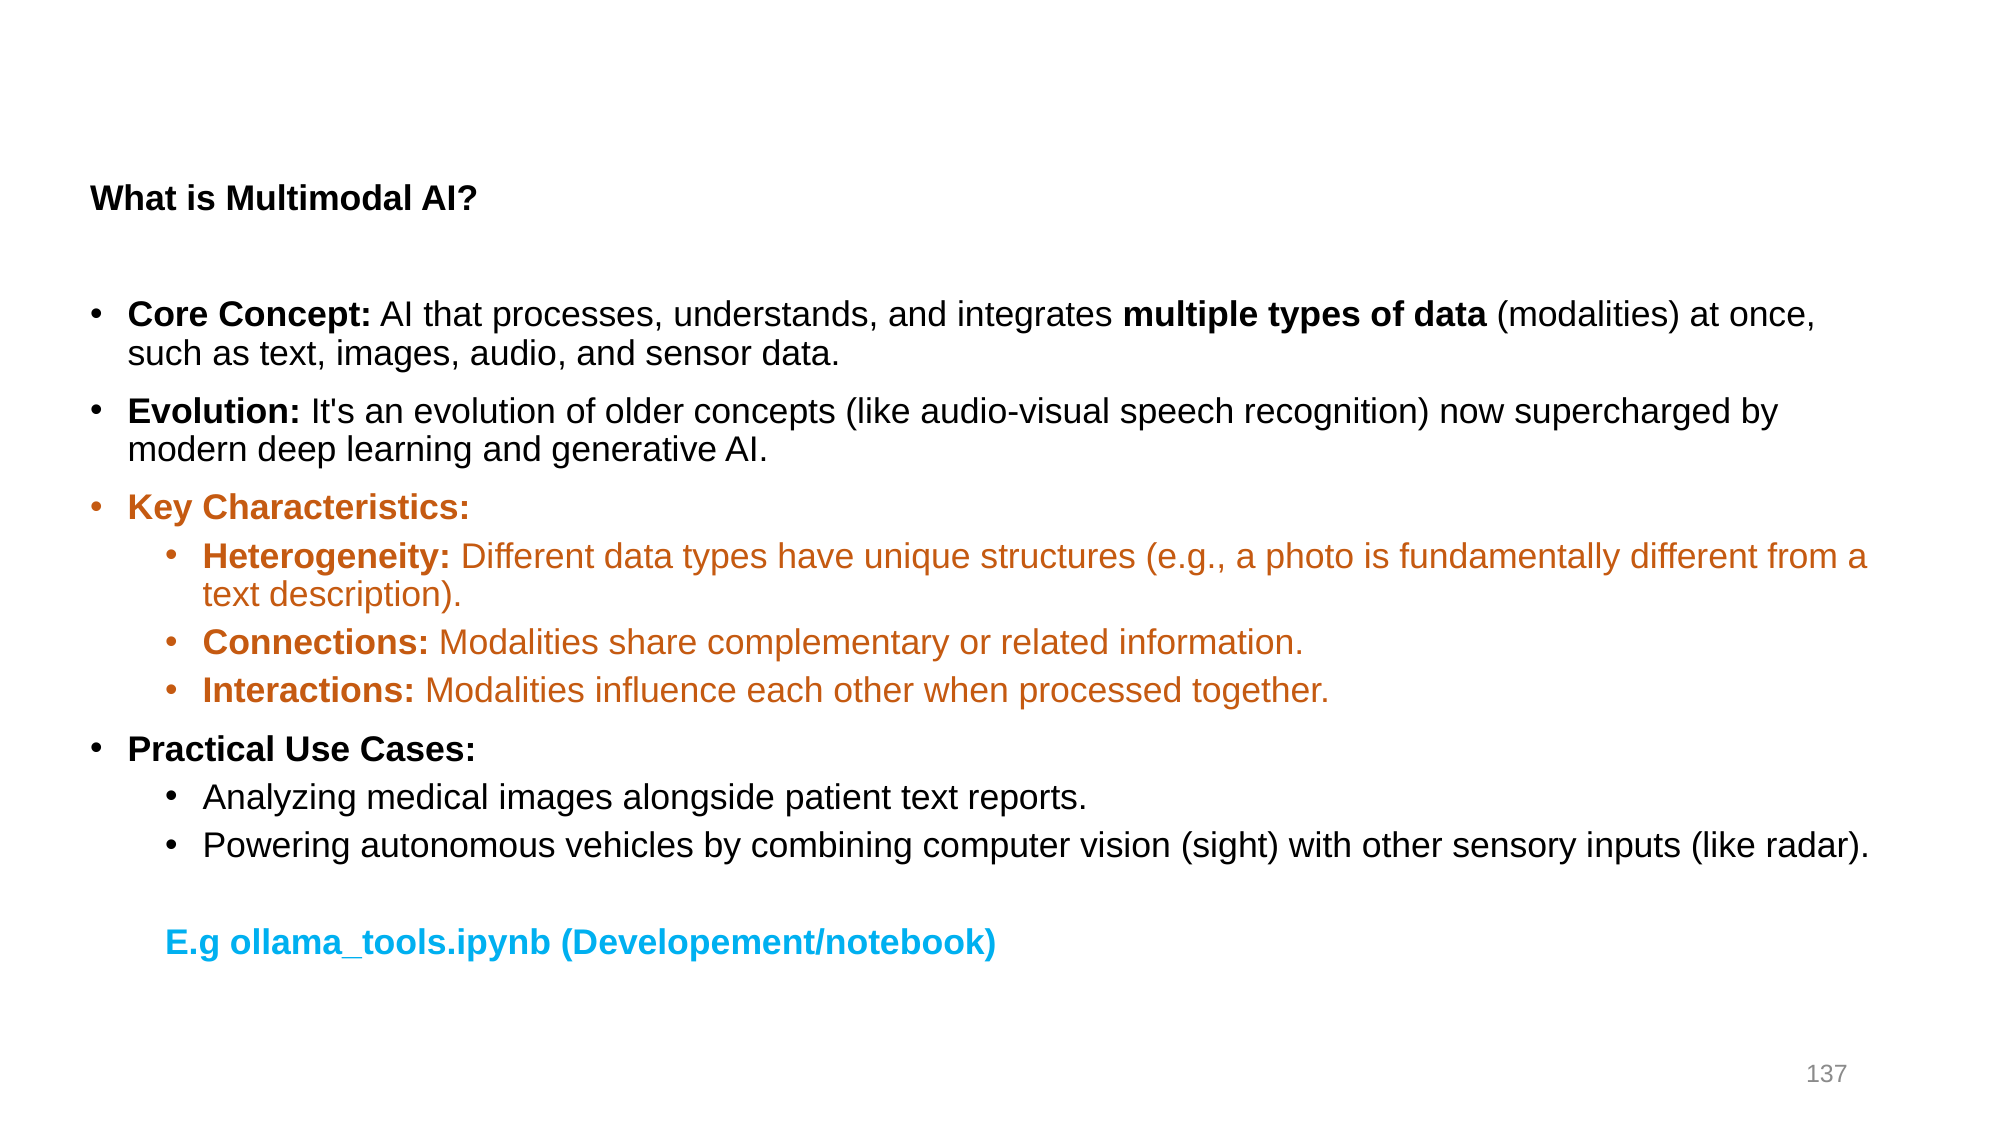

What is Multimodal AI?

Core Concept: AI that processes, understands, and integrates multiple types of data (modalities) at once, such as text, images, audio, and sensor data.
Evolution: It's an evolution of older concepts (like audio-visual speech recognition) now supercharged by modern deep learning and generative AI.
Key Characteristics:
Heterogeneity: Different data types have unique structures (e.g., a photo is fundamentally different from a text description).
Connections: Modalities share complementary or related information.
Interactions: Modalities influence each other when processed together.
Practical Use Cases:
Analyzing medical images alongside patient text reports.
Powering autonomous vehicles by combining computer vision (sight) with other sensory inputs (like radar).

E.g ollama_tools.ipynb (Developement/notebook)
137